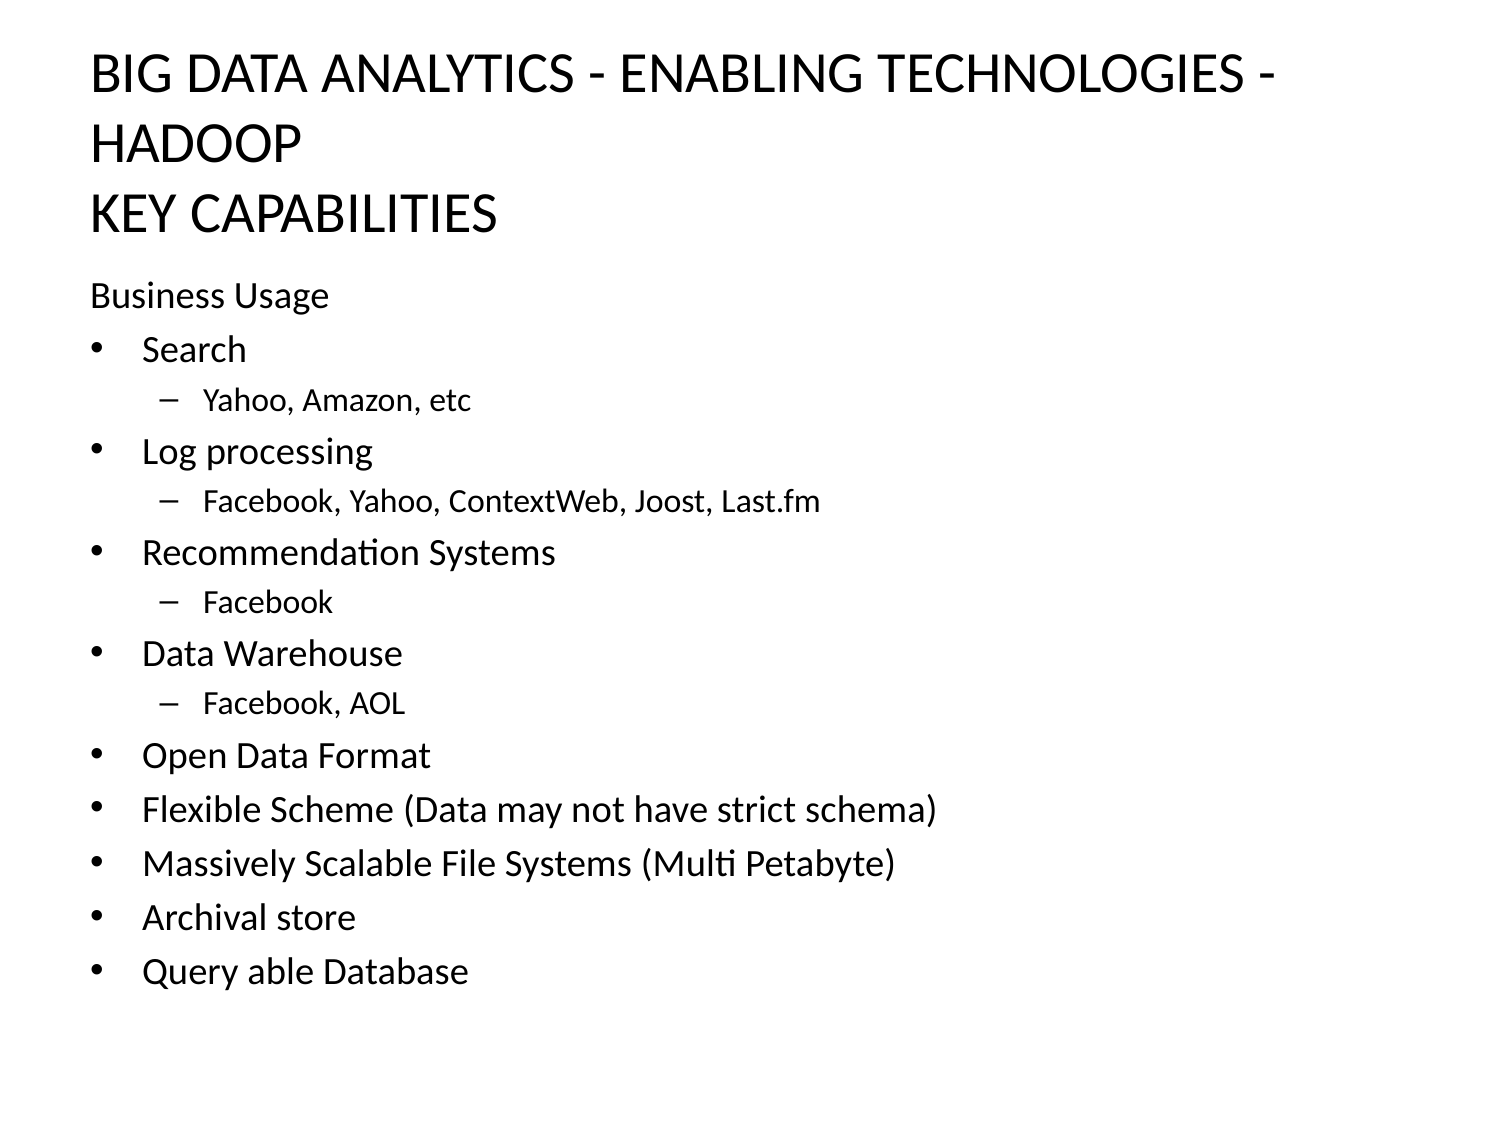

# BIG DATA ANALYTICS - ENABLING TECHNOLOGIES - HADOOP KEY CAPABILITIES
Business Usage
Search
Yahoo, Amazon, etc
Log processing
Facebook, Yahoo, ContextWeb, Joost, Last.fm
Recommendation Systems
Facebook
Data Warehouse
Facebook, AOL
Open Data Format
Flexible Scheme (Data may not have strict schema)
Massively Scalable File Systems (Multi Petabyte)
Archival store
Query able Database